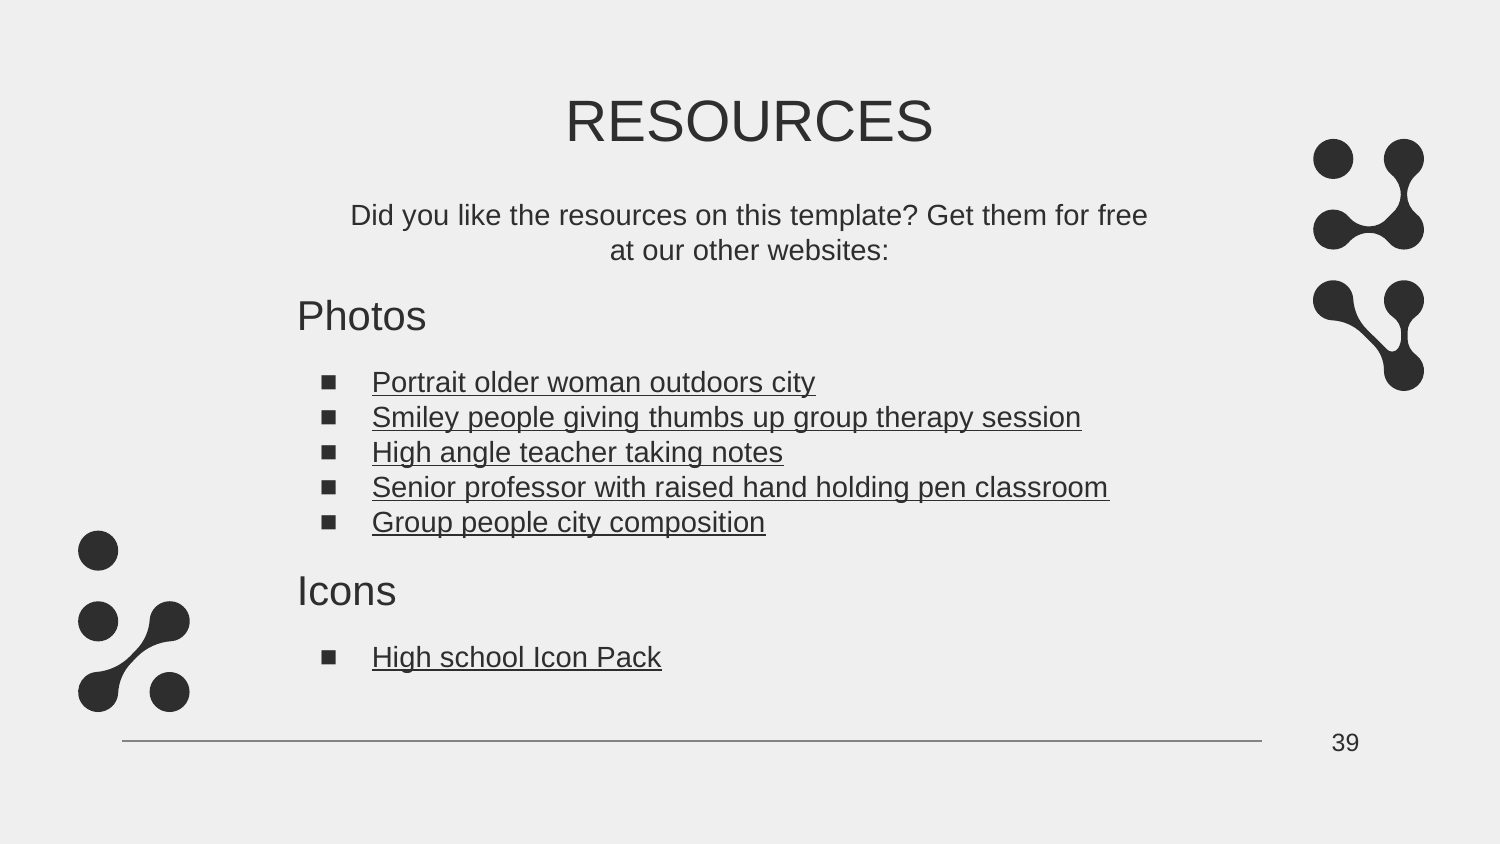

# RESOURCES
Did you like the resources on this template? Get them for free at our other websites:
Photos
Portrait older woman outdoors city
Smiley people giving thumbs up group therapy session
High angle teacher taking notes
Senior professor with raised hand holding pen classroom
Group people city composition
Icons
High school Icon Pack
39